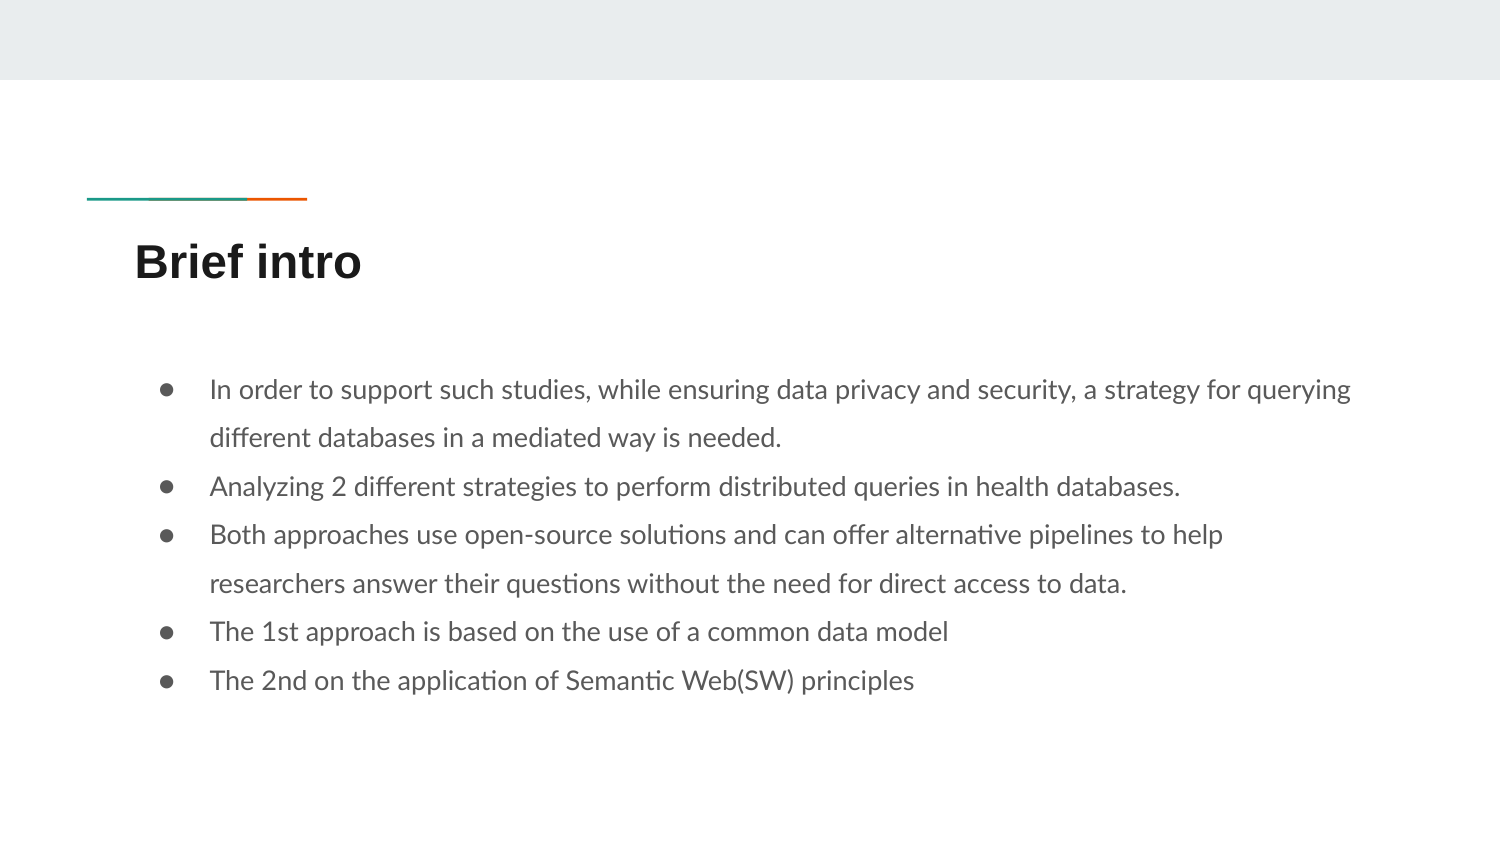

# Brief intro

In order to support such studies, while ensuring data privacy and security, a strategy for querying different databases in a mediated way is needed.
Analyzing 2 different strategies to perform distributed queries in health databases.
Both approaches use open-source solutions and can offer alternative pipelines to help researchers answer their questions without the need for direct access to data.
The 1st approach is based on the use of a common data model
The 2nd on the application of Semantic Web(SW) principles